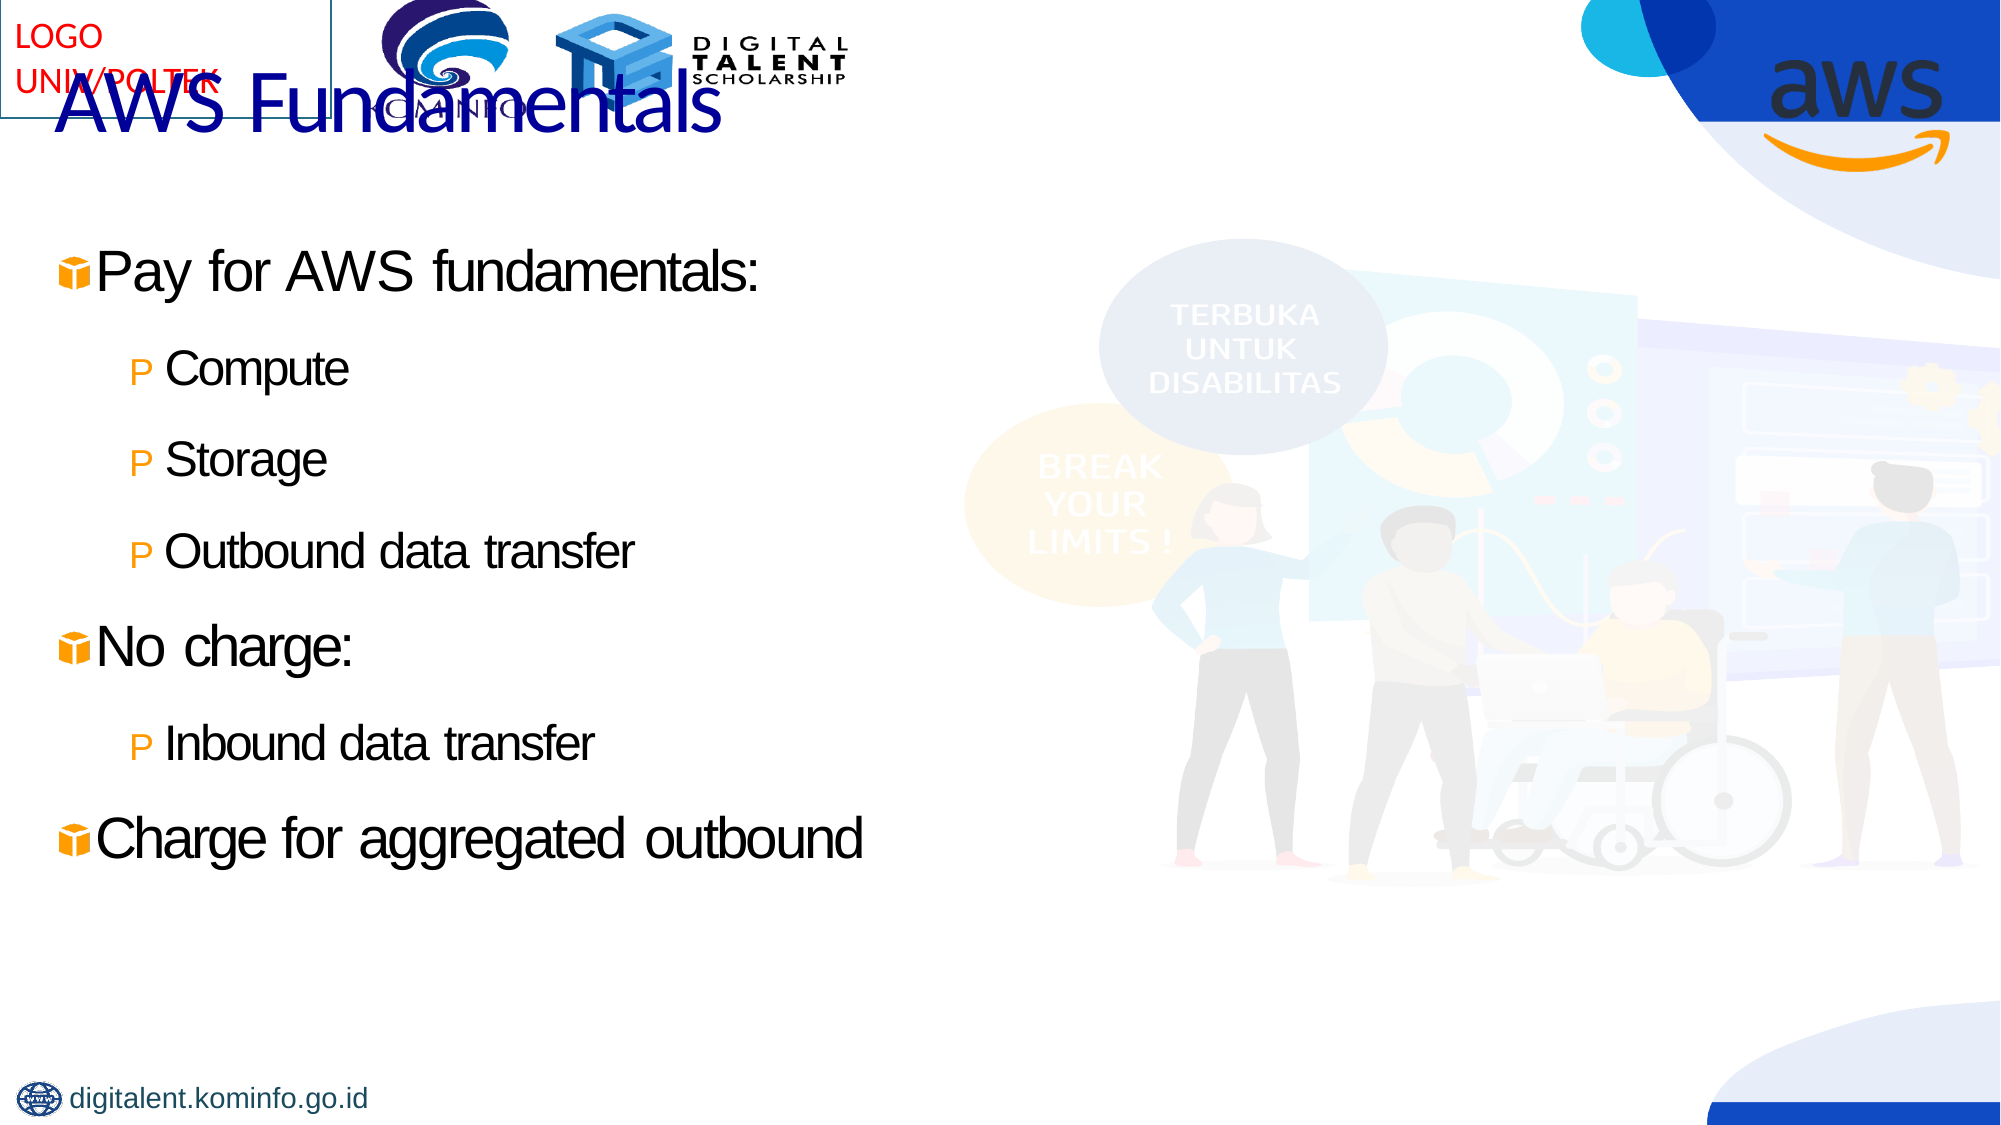

# AWS Fundamentals

Pay for AWS fundamentals:
P Compute
P Storage
P Outbound data transfer
No charge:
P Inbound data transfer
Charge for aggregated outbound